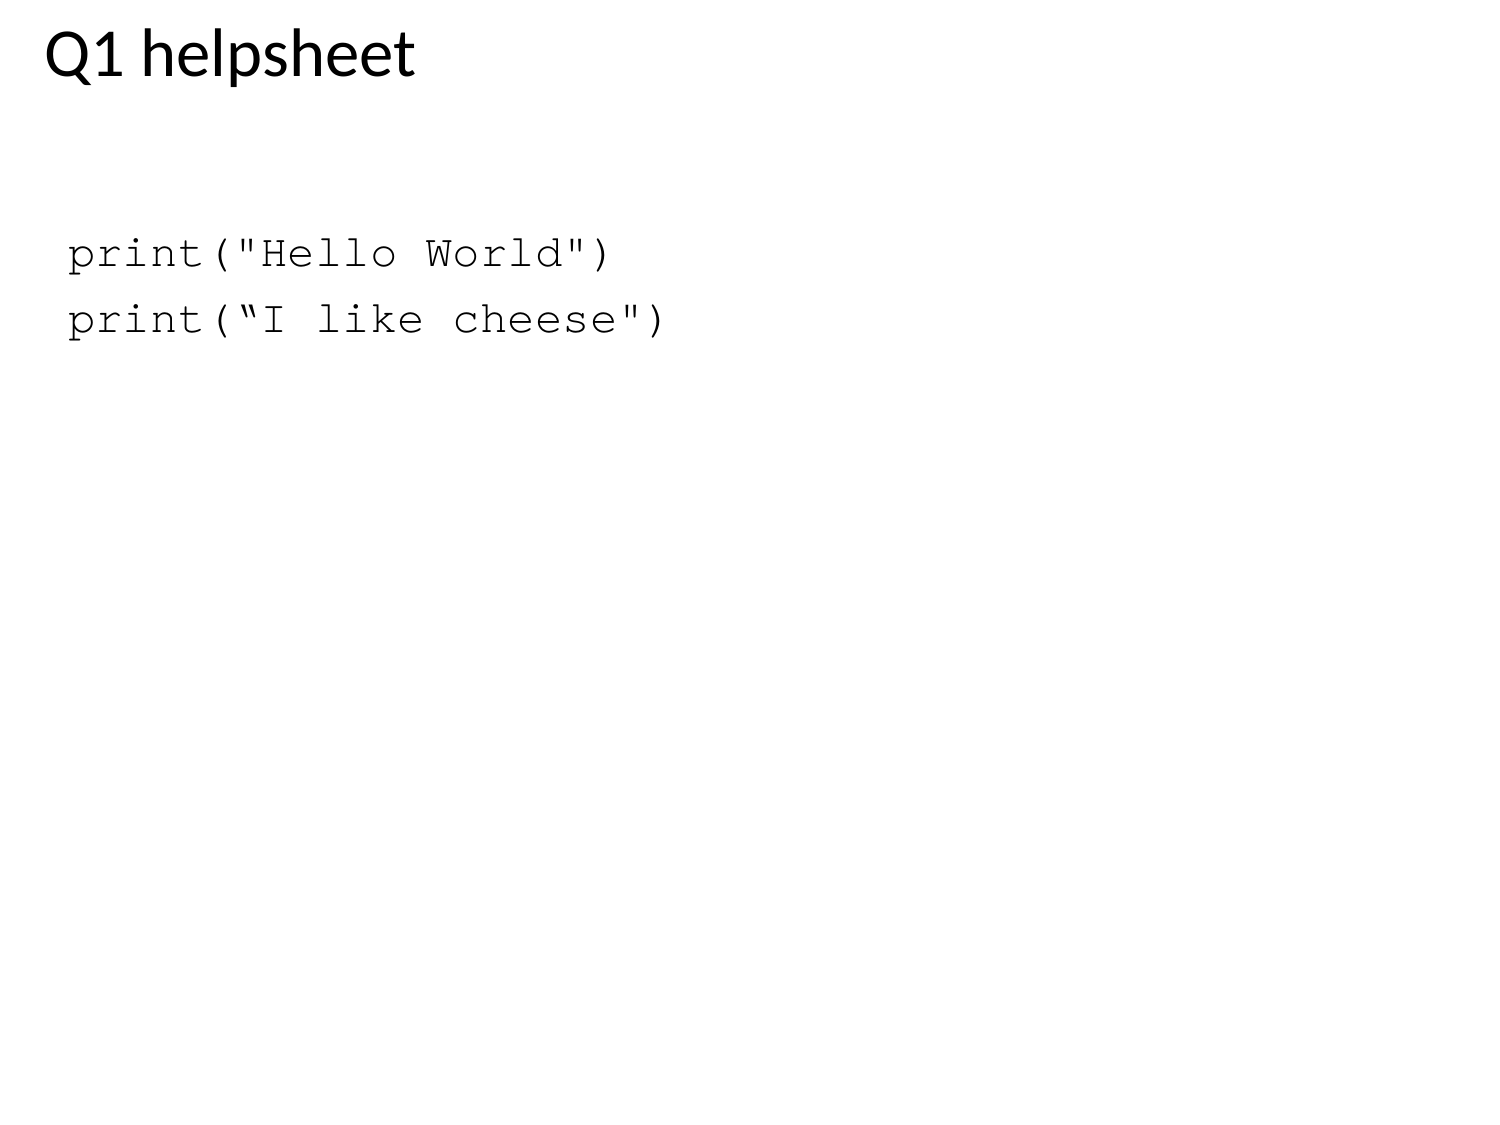

# Q1 helpsheet

print("Hello World")
print(“I like cheese")